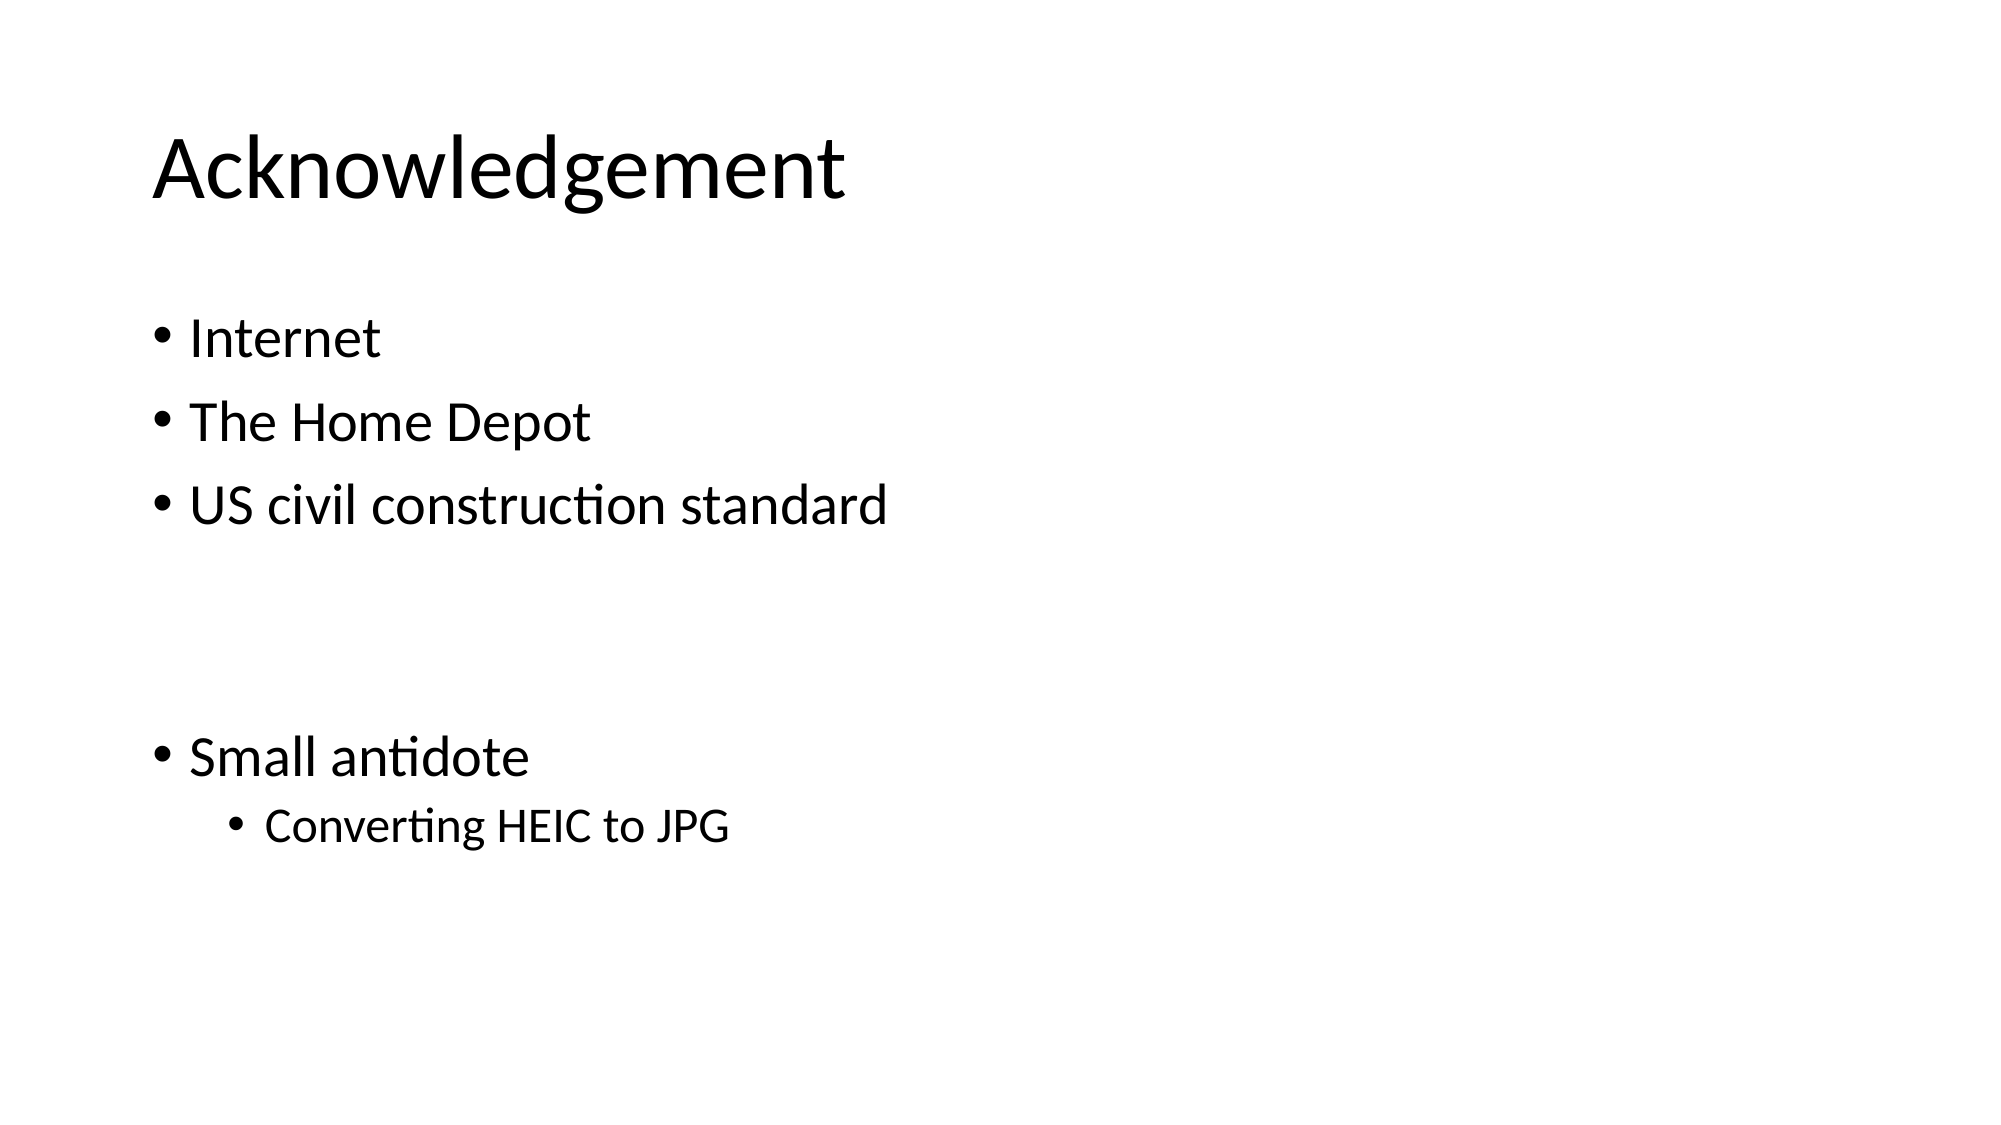

# Acknowledgement
Internet
The Home Depot
US civil construction standard

Small antidote
Converting HEIC to JPG